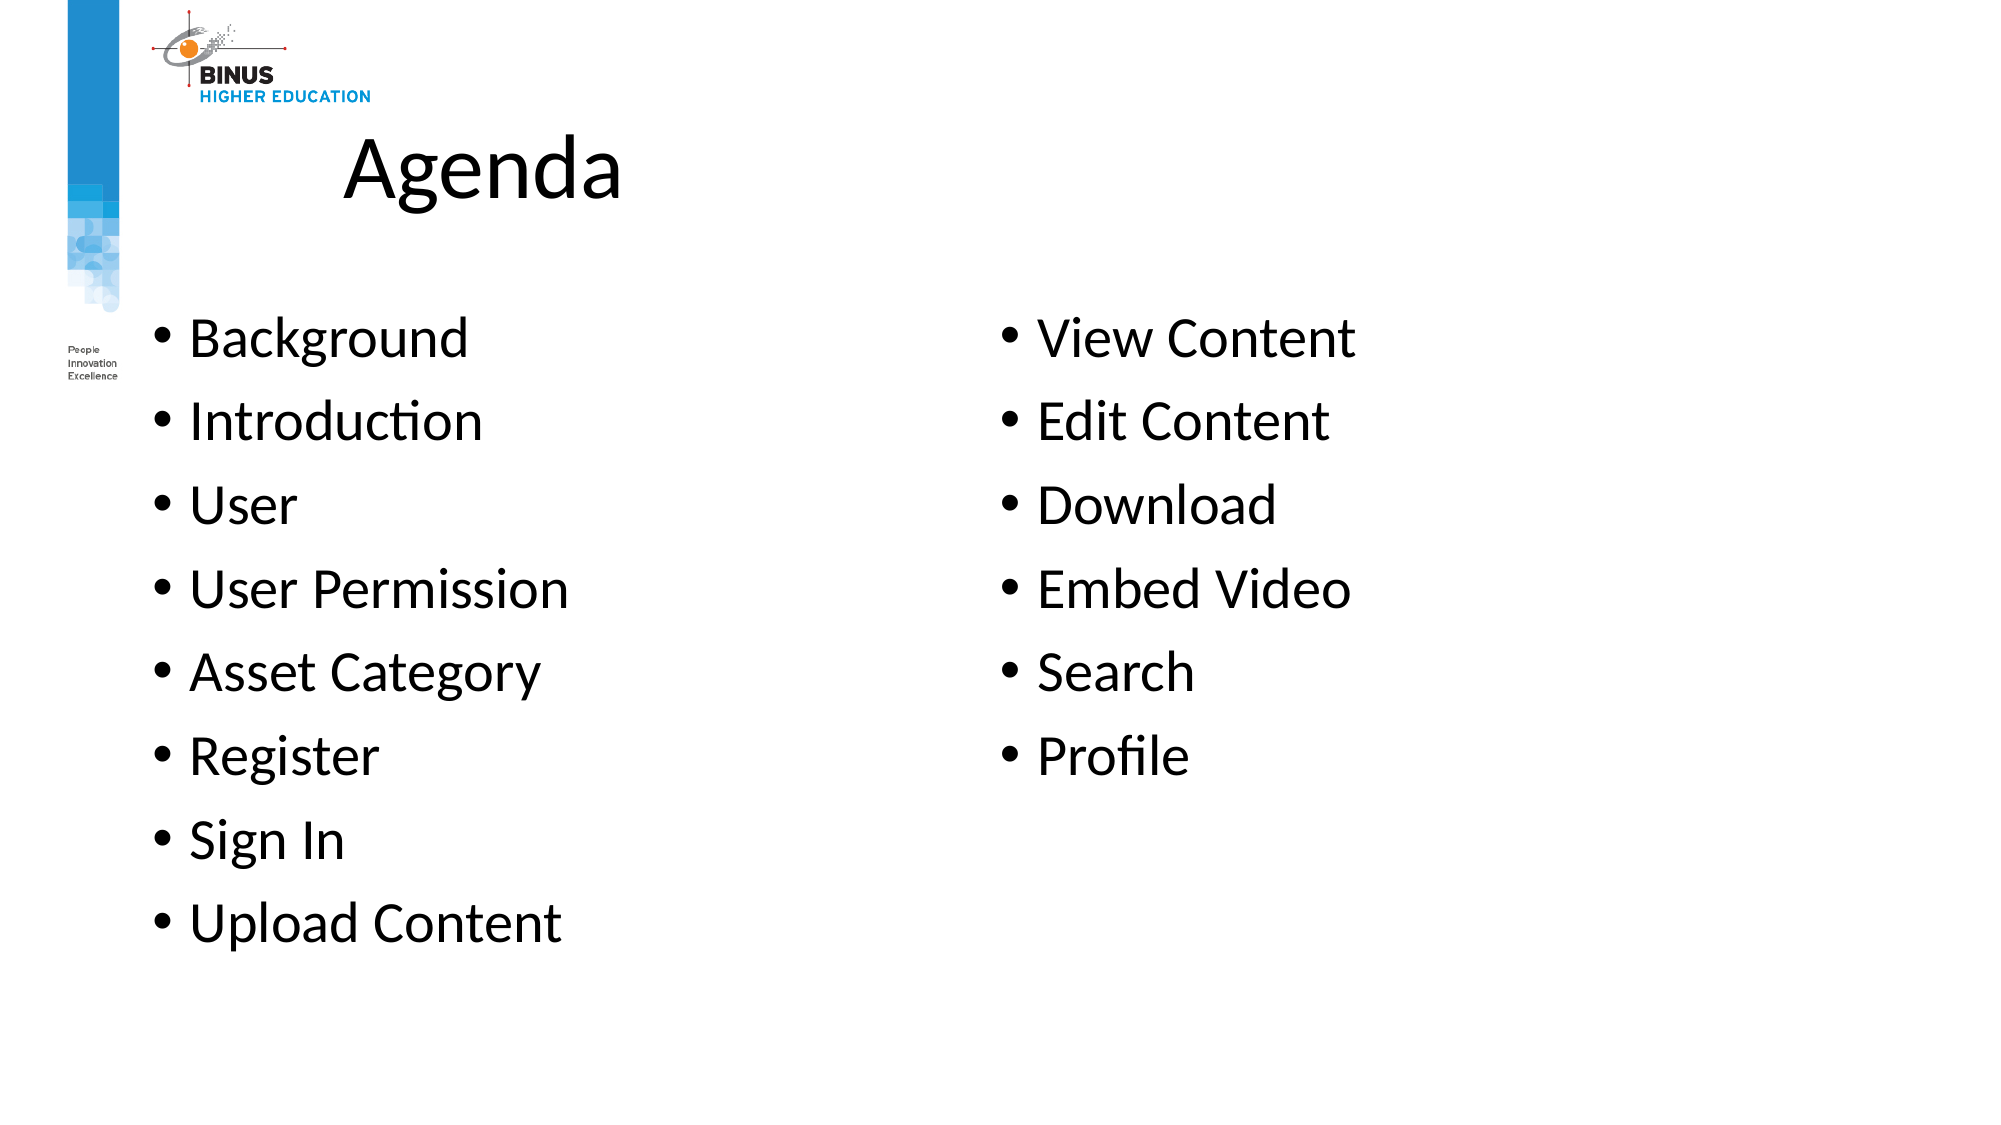

# Agenda
Background
Introduction
User
User Permission
Asset Category
Register
Sign In
Upload Content
View Content
Edit Content
Download
Embed Video
Search
Profile